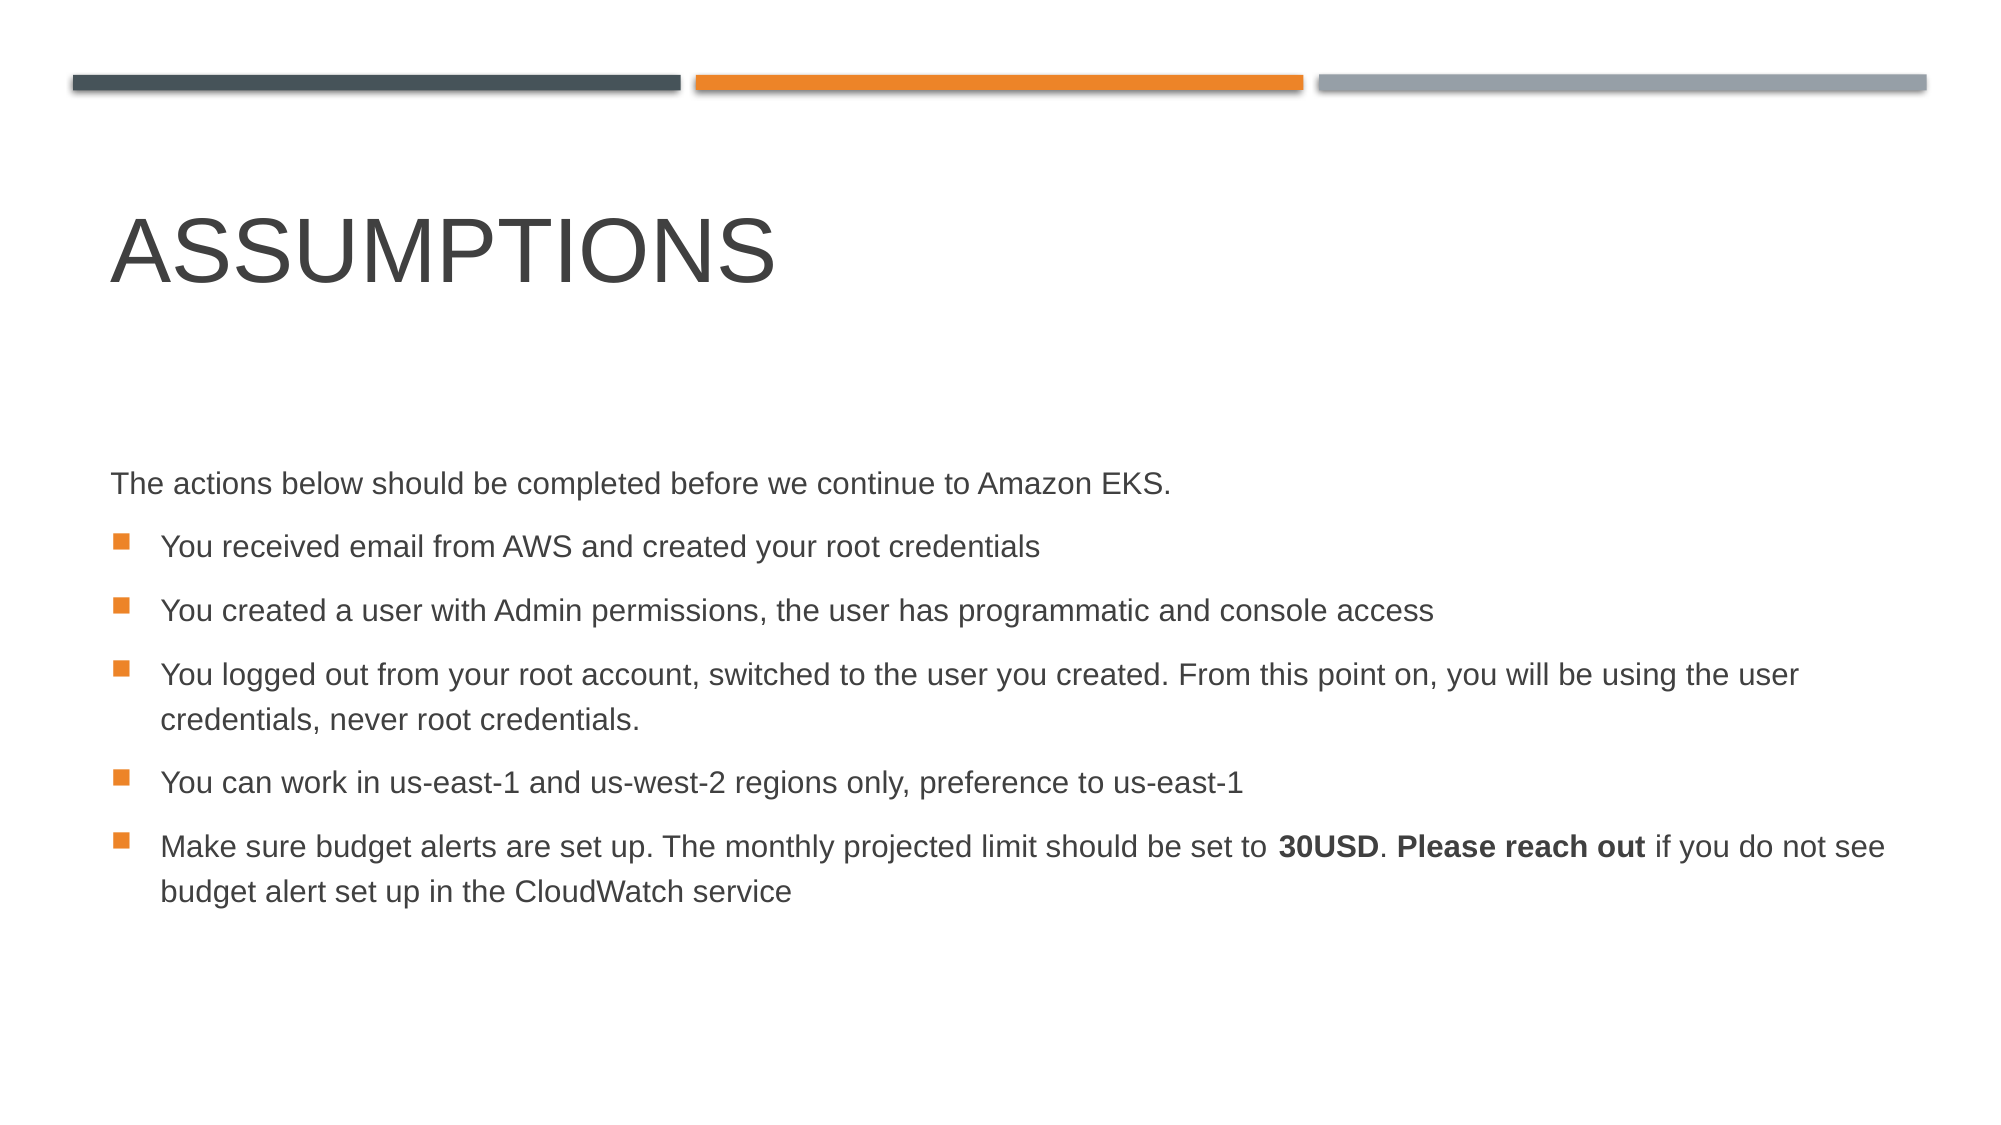

# Assumptions
The actions below should be completed before we continue to Amazon EKS.
You received email from AWS and created your root credentials
You created a user with Admin permissions, the user has programmatic and console access
You logged out from your root account, switched to the user you created. From this point on, you will be using the user credentials, never root credentials.
You can work in us-east-1 and us-west-2 regions only, preference to us-east-1
Make sure budget alerts are set up. The monthly projected limit should be set to 30USD. Please reach out if you do not see budget alert set up in the CloudWatch service